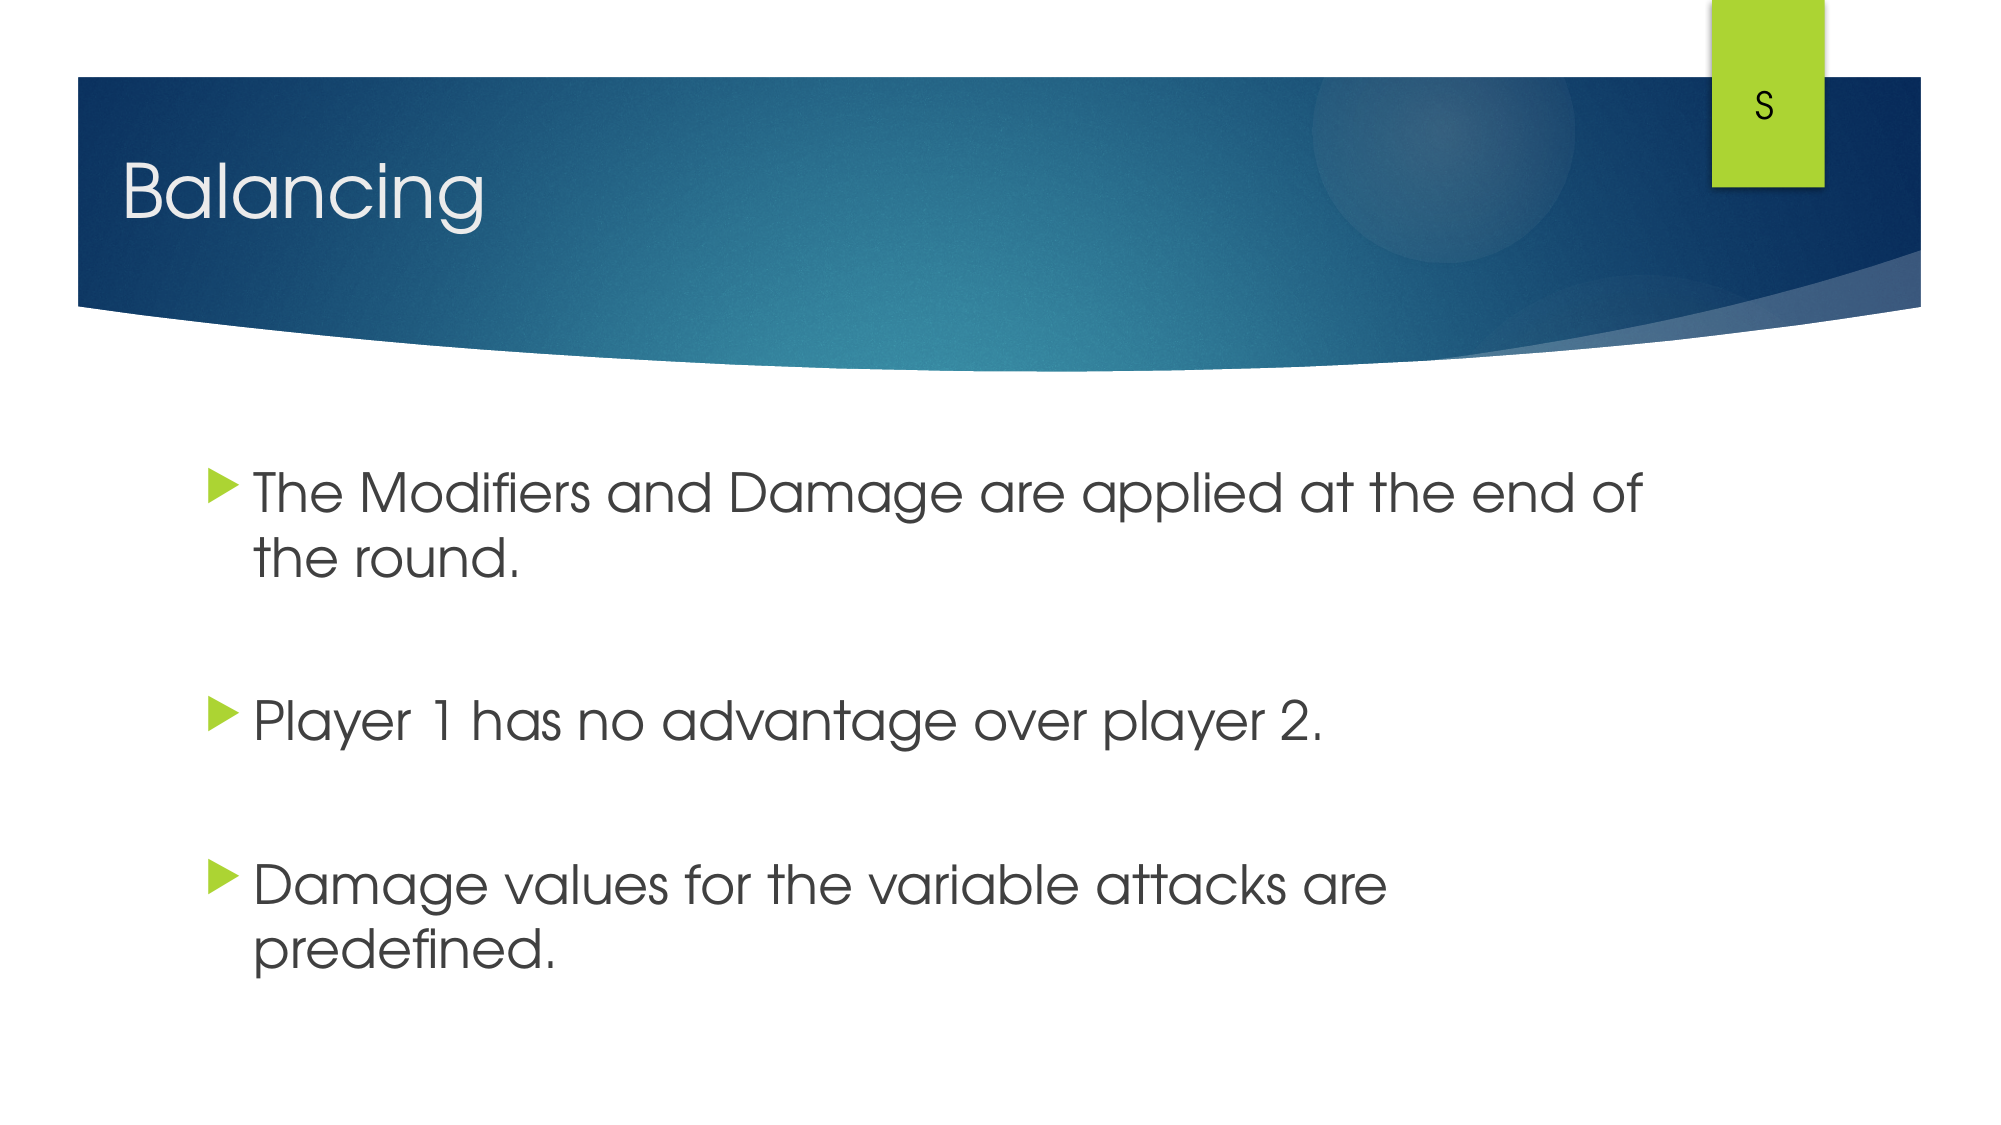

# Balancing
S

The Modifiers and Damage are applied at the end of the round.

Player 1 has no advantage over player 2.

Damage values for the variable attacks are predefined.